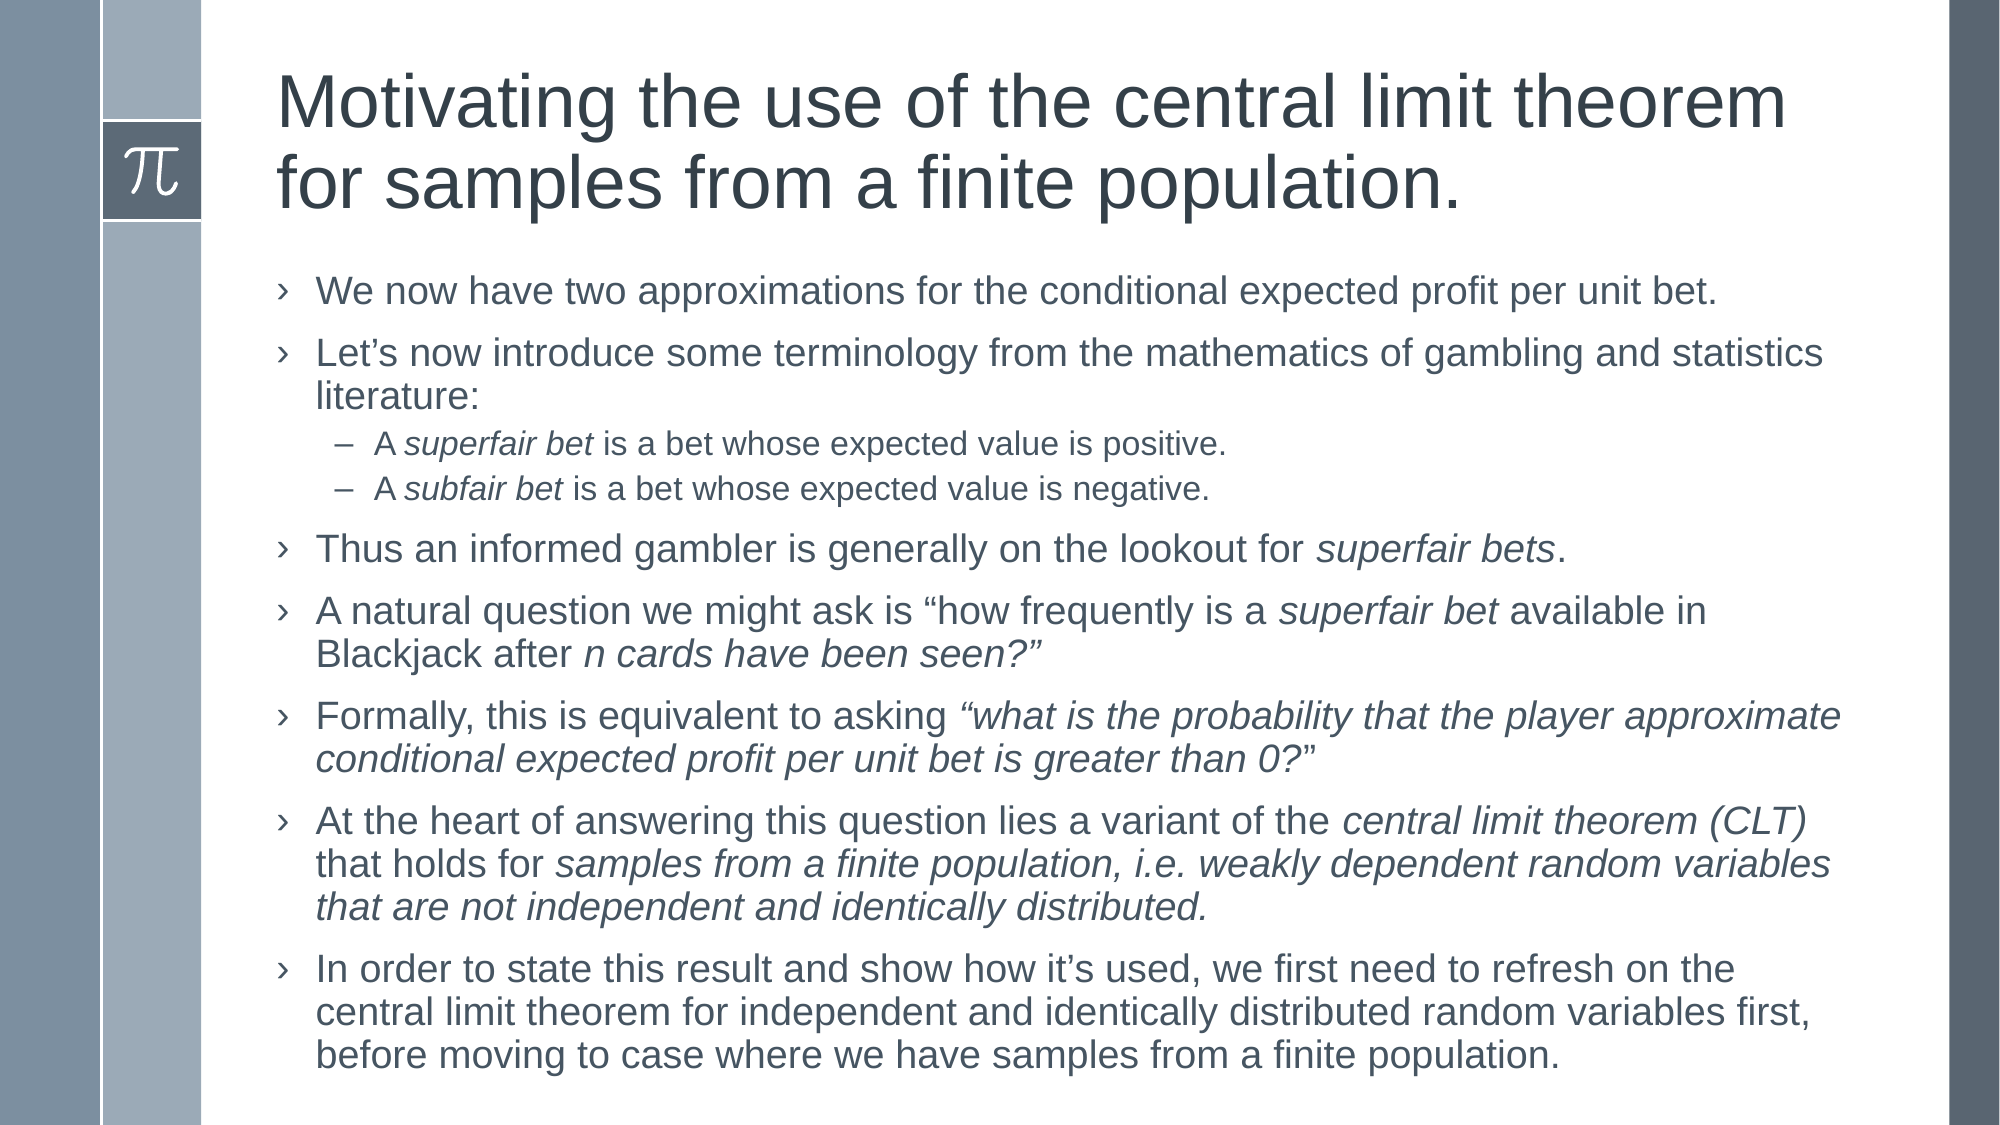

# Motivating the use of the central limit theorem for samples from a finite population.
We now have two approximations for the conditional expected profit per unit bet.
Let’s now introduce some terminology from the mathematics of gambling and statistics literature:
A superfair bet is a bet whose expected value is positive.
A subfair bet is a bet whose expected value is negative.
Thus an informed gambler is generally on the lookout for superfair bets.
A natural question we might ask is “how frequently is a superfair bet available in Blackjack after n cards have been seen?”
Formally, this is equivalent to asking “what is the probability that the player approximate conditional expected profit per unit bet is greater than 0?”
At the heart of answering this question lies a variant of the central limit theorem (CLT) that holds for samples from a finite population, i.e. weakly dependent random variables that are not independent and identically distributed.
In order to state this result and show how it’s used, we first need to refresh on the central limit theorem for independent and identically distributed random variables first, before moving to case where we have samples from a finite population.